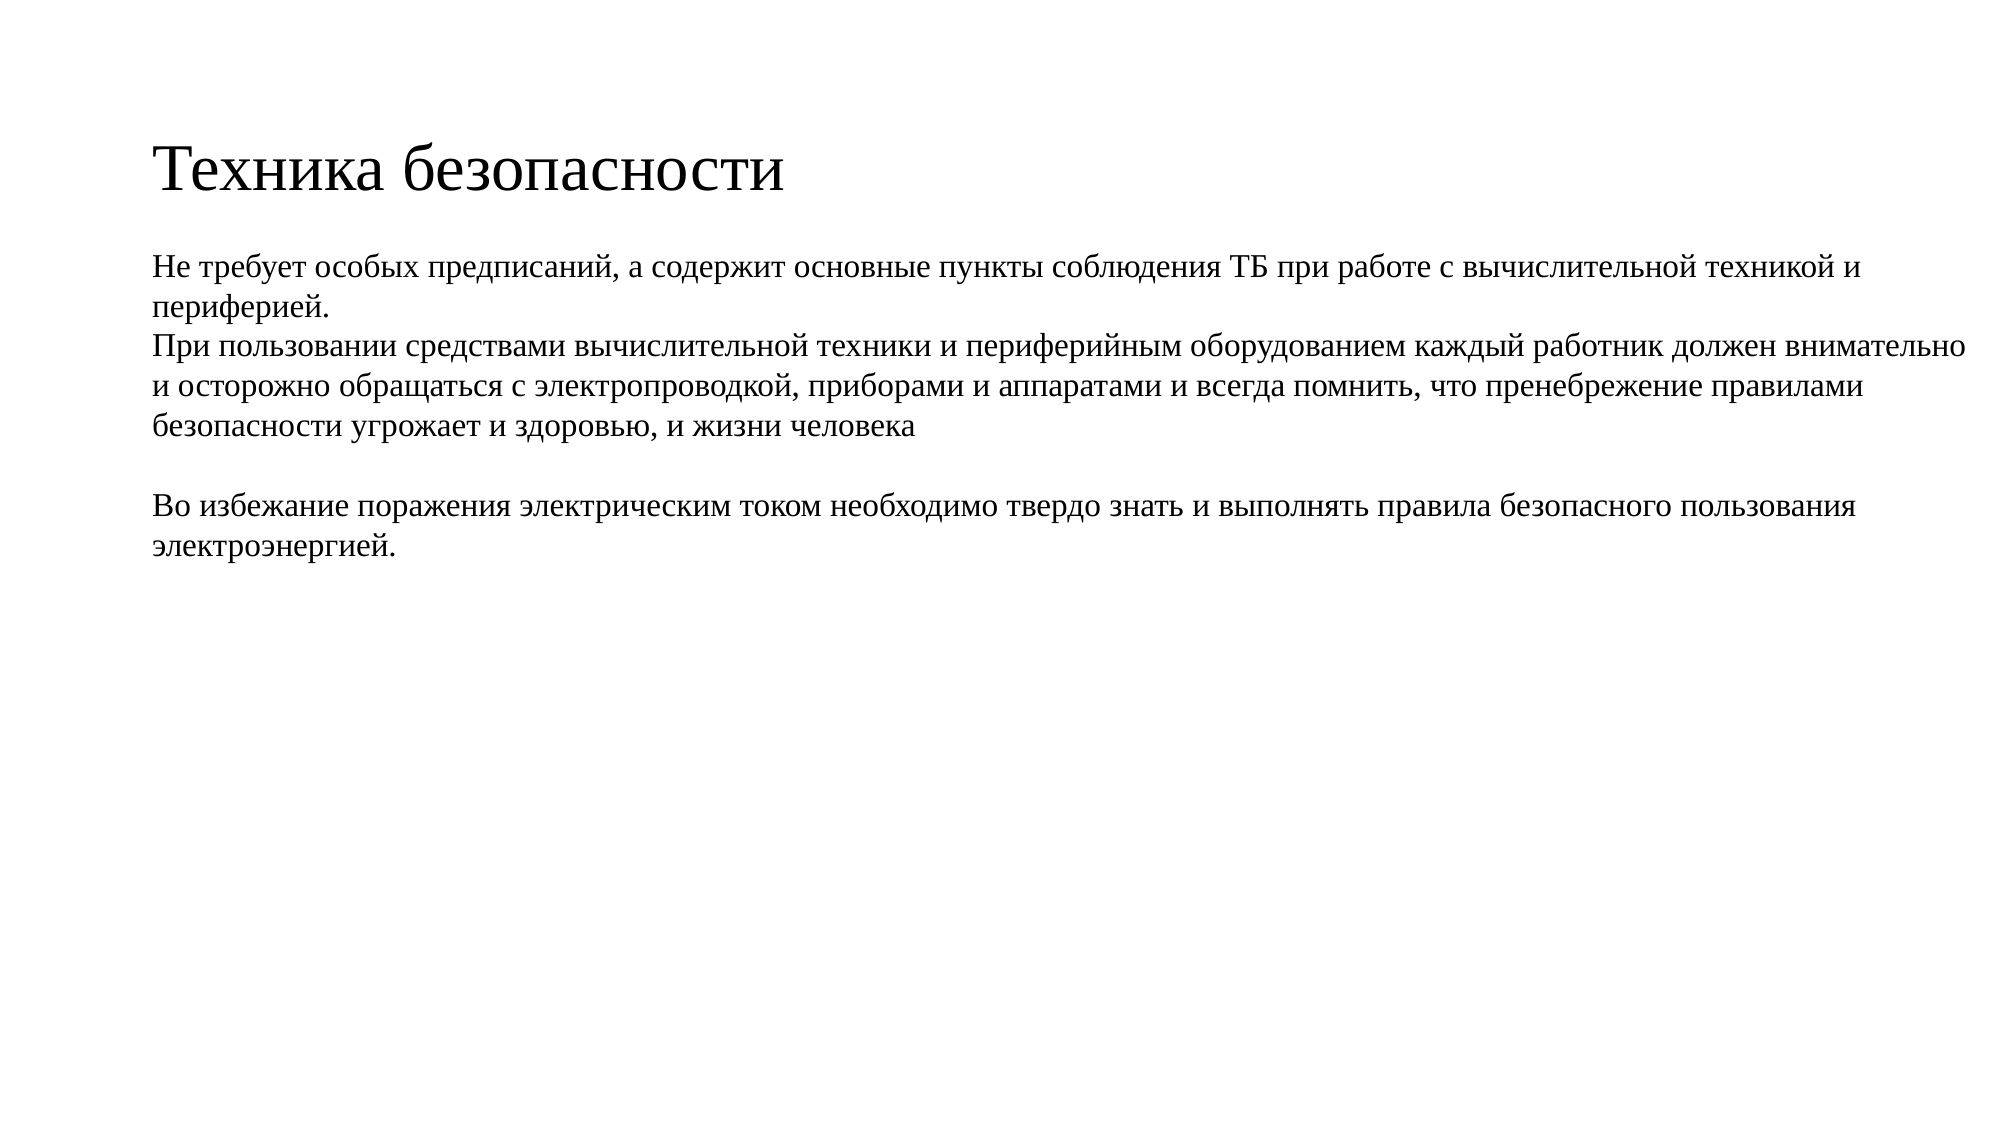

# Техника безопасности
Не требует особых предписаний, а содержит основные пункты соблюдения ТБ при работе с вычислительной техникой и периферией.
При пользовании средствами вычислительной техники и периферийным оборудованием каждый работник должен внимательно и осторожно обращаться с электропроводкой, приборами и аппаратами и всегда помнить, что пренебрежение правилами безопасности угрожает и здоровью, и жизни человека

Во избежание поражения электрическим током необходимо твердо знать и выполнять правила безопасного пользования электроэнергией.